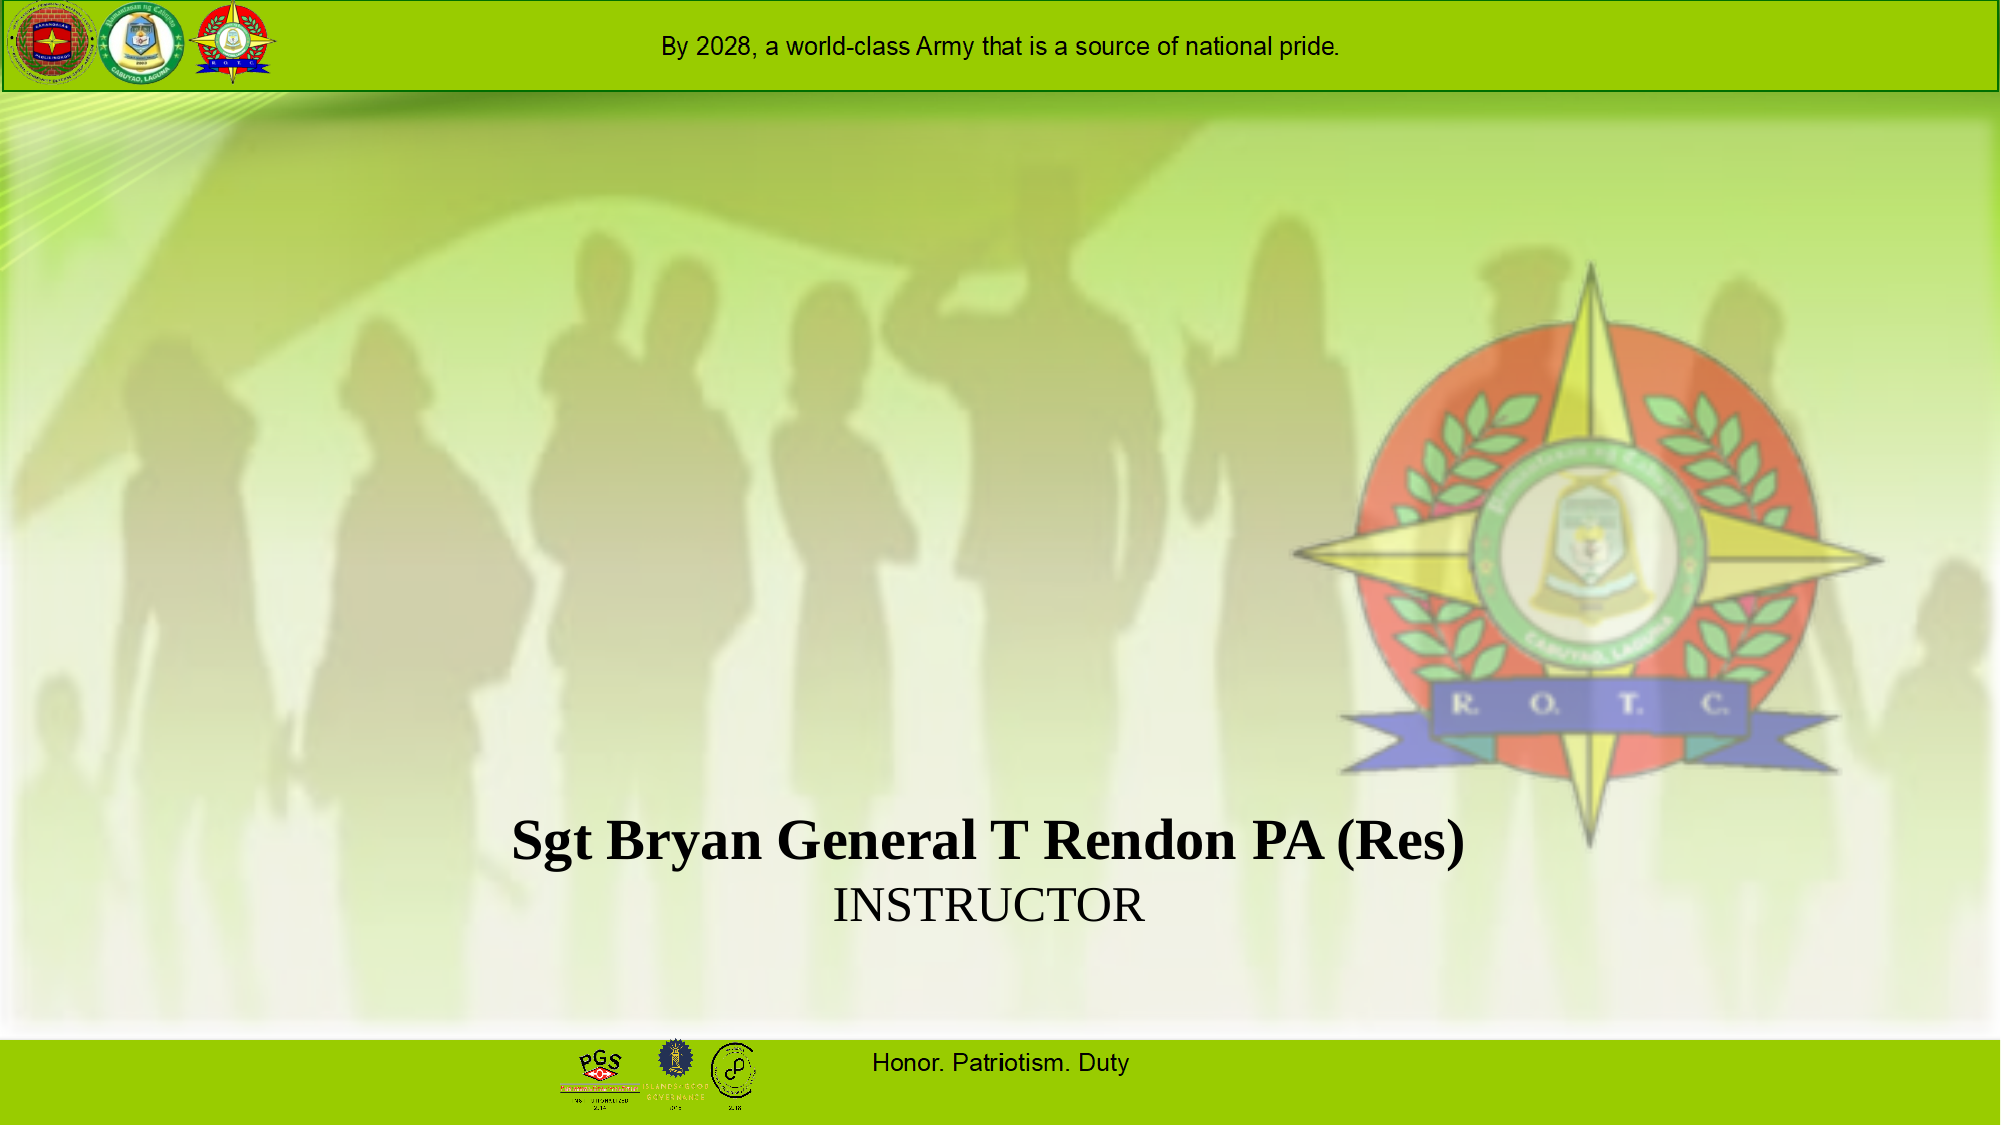

Sgt Bryan General T Rendon PA (Res)
INSTRUCTOR